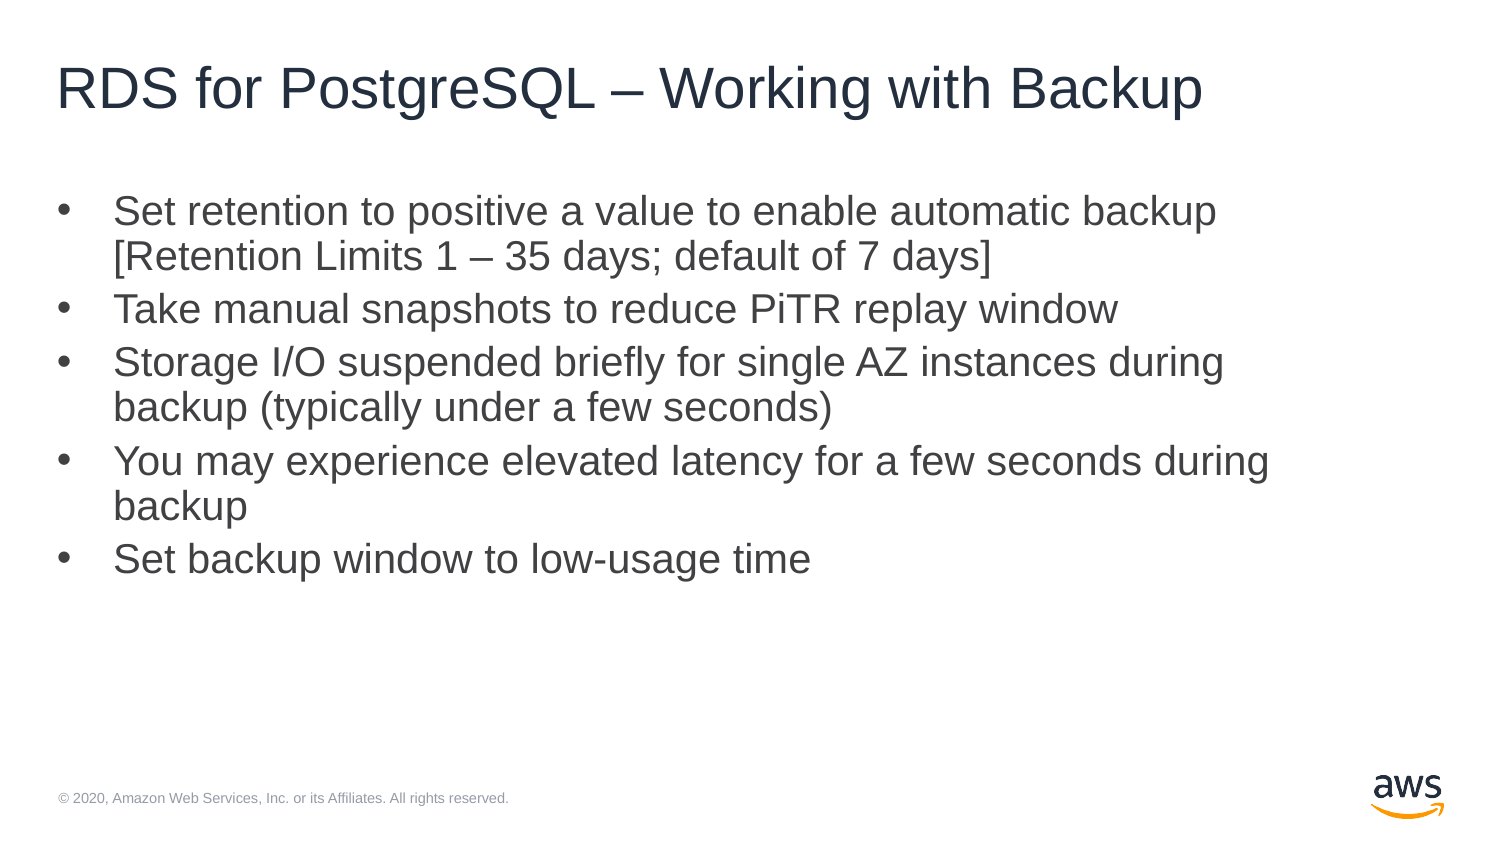

# RDS for PostgreSQL – Working with Backup
Set retention to positive a value to enable automatic backup [Retention Limits 1 – 35 days; default of 7 days]
Take manual snapshots to reduce PiTR replay window
Storage I/O suspended briefly for single AZ instances during backup (typically under a few seconds)
You may experience elevated latency for a few seconds during backup
Set backup window to low-usage time